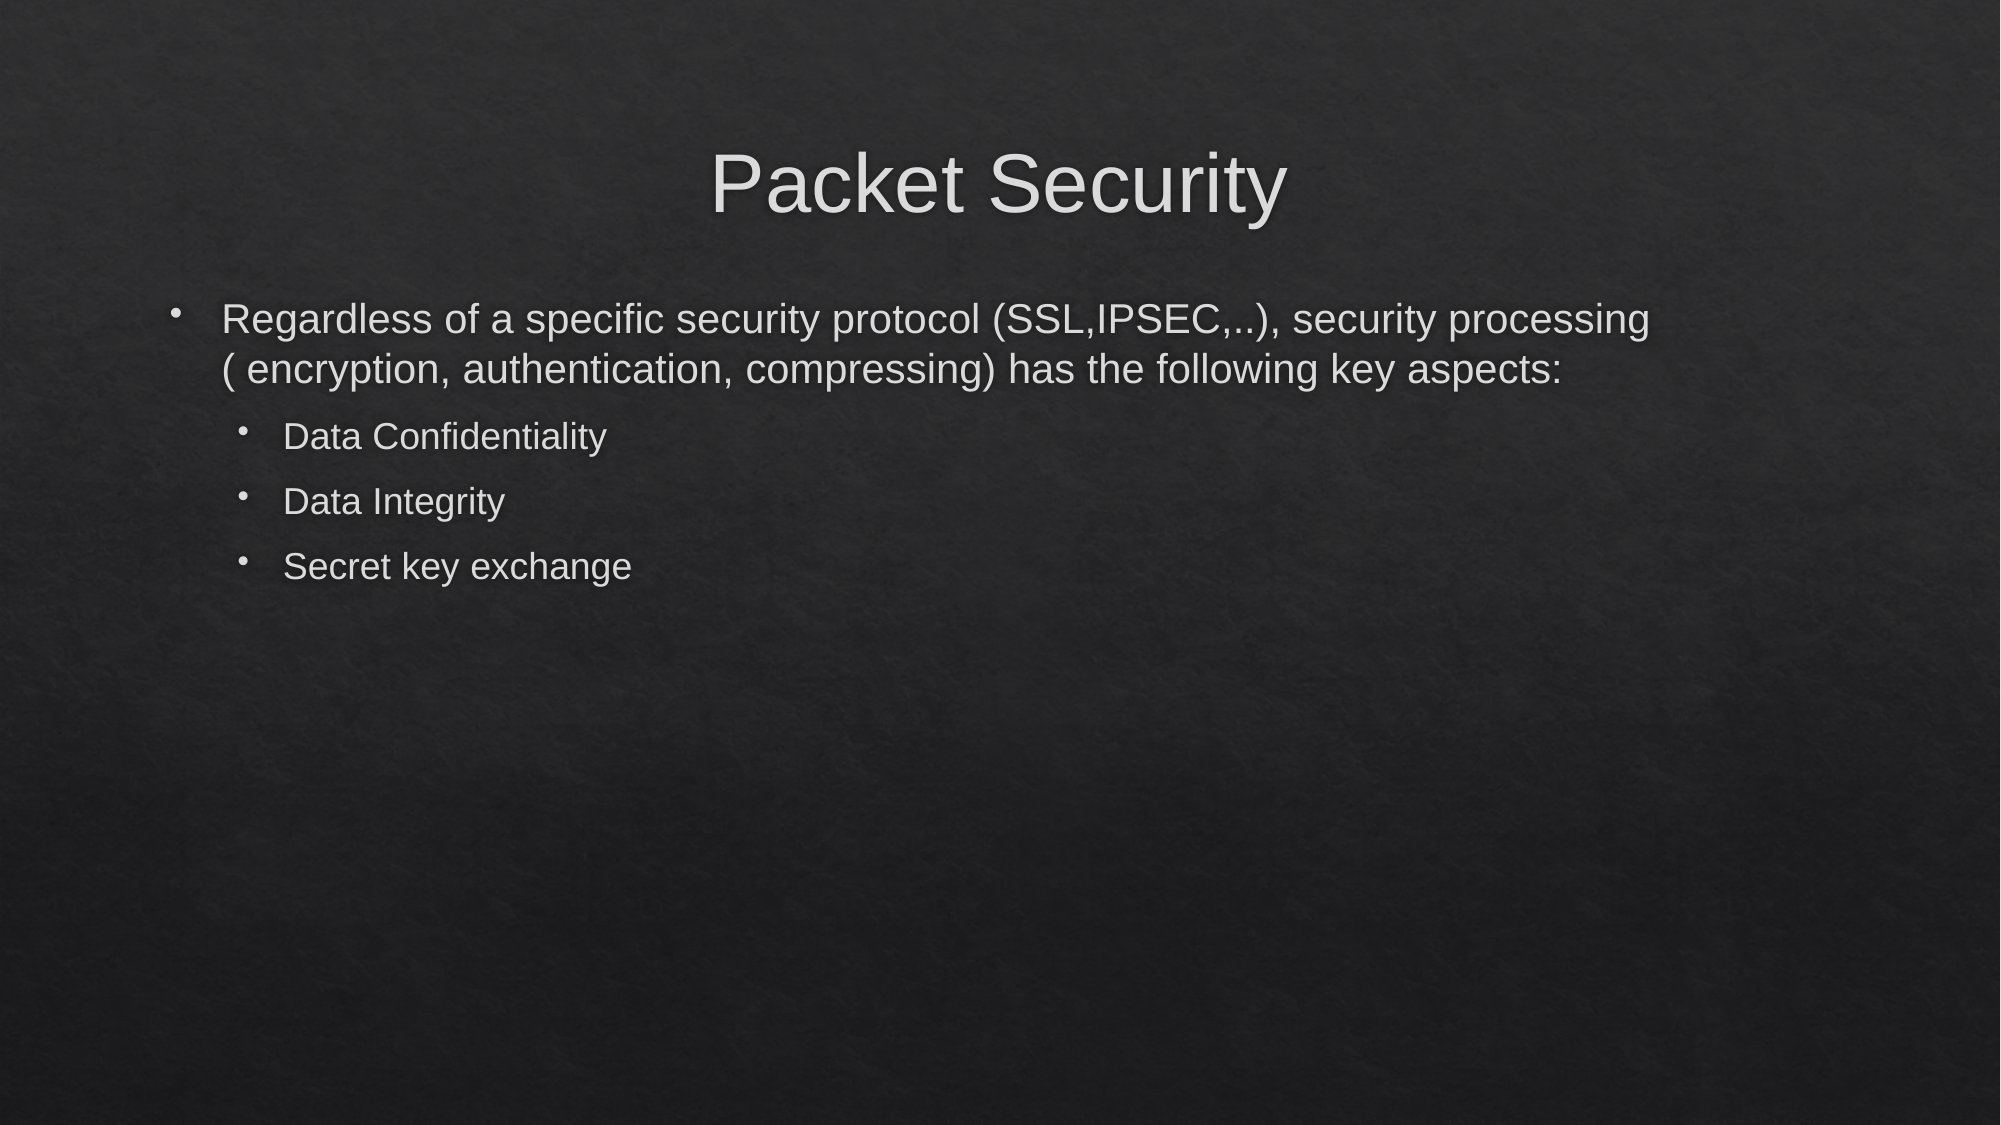

# Packet Security
Regardless of a specific security protocol (SSL,IPSEC,..), security processing ( encryption, authentication, compressing) has the following key aspects:
Data Confidentiality
Data Integrity
Secret key exchange